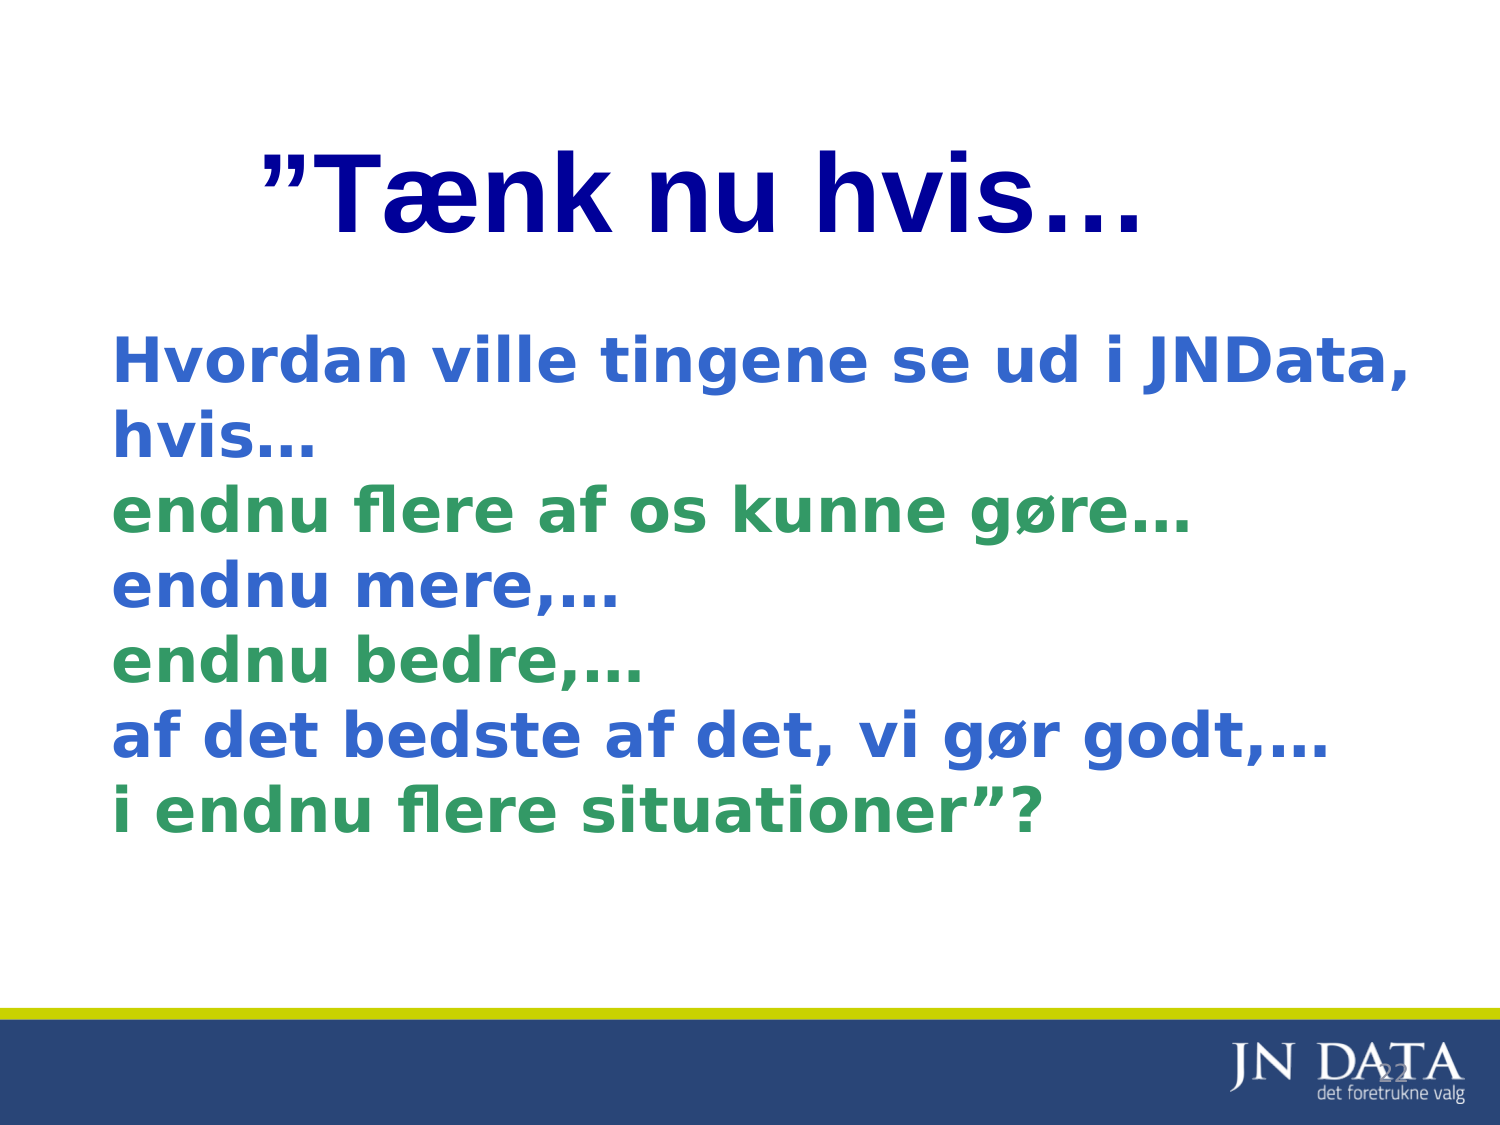

”Tænk nu hvis…
Hvordan ville tingene se ud i JNData, hvis…
endnu flere af os kunne gøre…
endnu mere,…
endnu bedre,…
af det bedste af det, vi gør godt,…
i endnu flere situationer”?
22